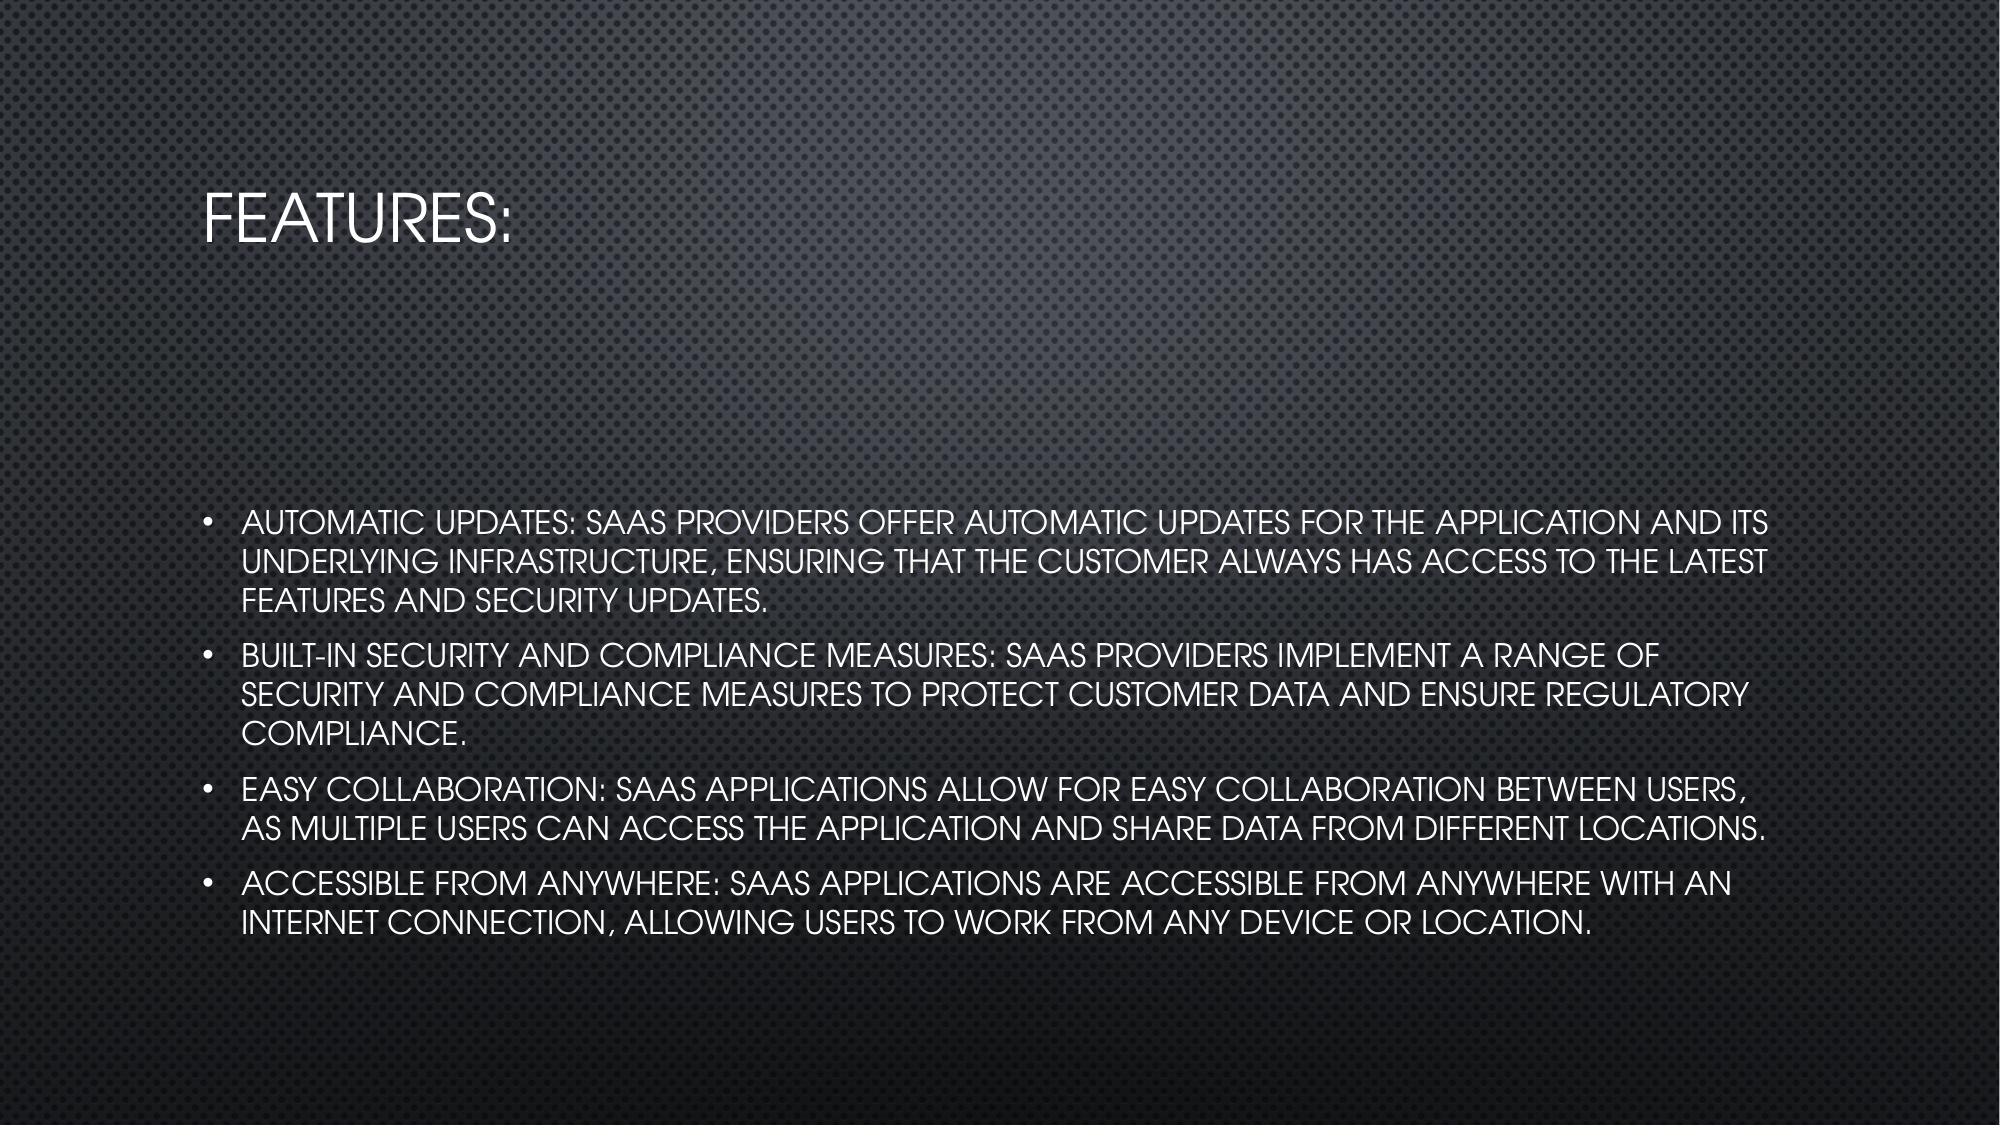

# Features:

Automatic updates: SaaS providers offer automatic updates for the application and its underlying infrastructure, ensuring that the customer always has access to the latest features and security updates.
Built-in security and compliance measures: SaaS providers implement a range of security and compliance measures to protect customer data and ensure regulatory compliance.
Easy collaboration: SaaS applications allow for easy collaboration between users, as multiple users can access the application and share data from different locations.
Accessible from anywhere: SaaS applications are accessible from anywhere with an internet connection, allowing users to work from any device or location.